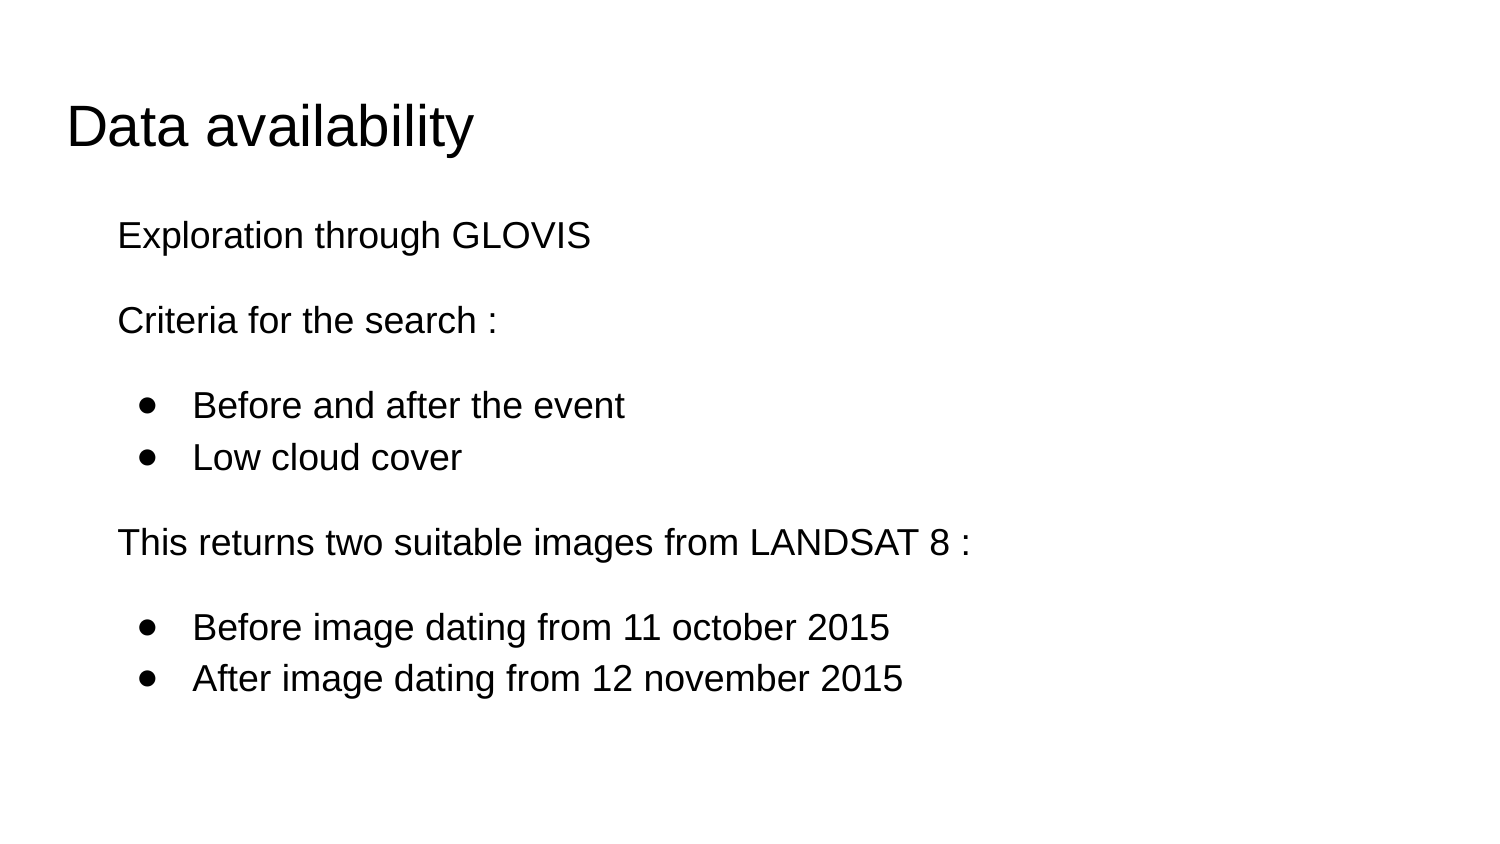

# Data availability
Exploration through GLOVIS
Criteria for the search :
Before and after the event
Low cloud cover
This returns two suitable images from LANDSAT 8 :
Before image dating from 11 october 2015
After image dating from 12 november 2015